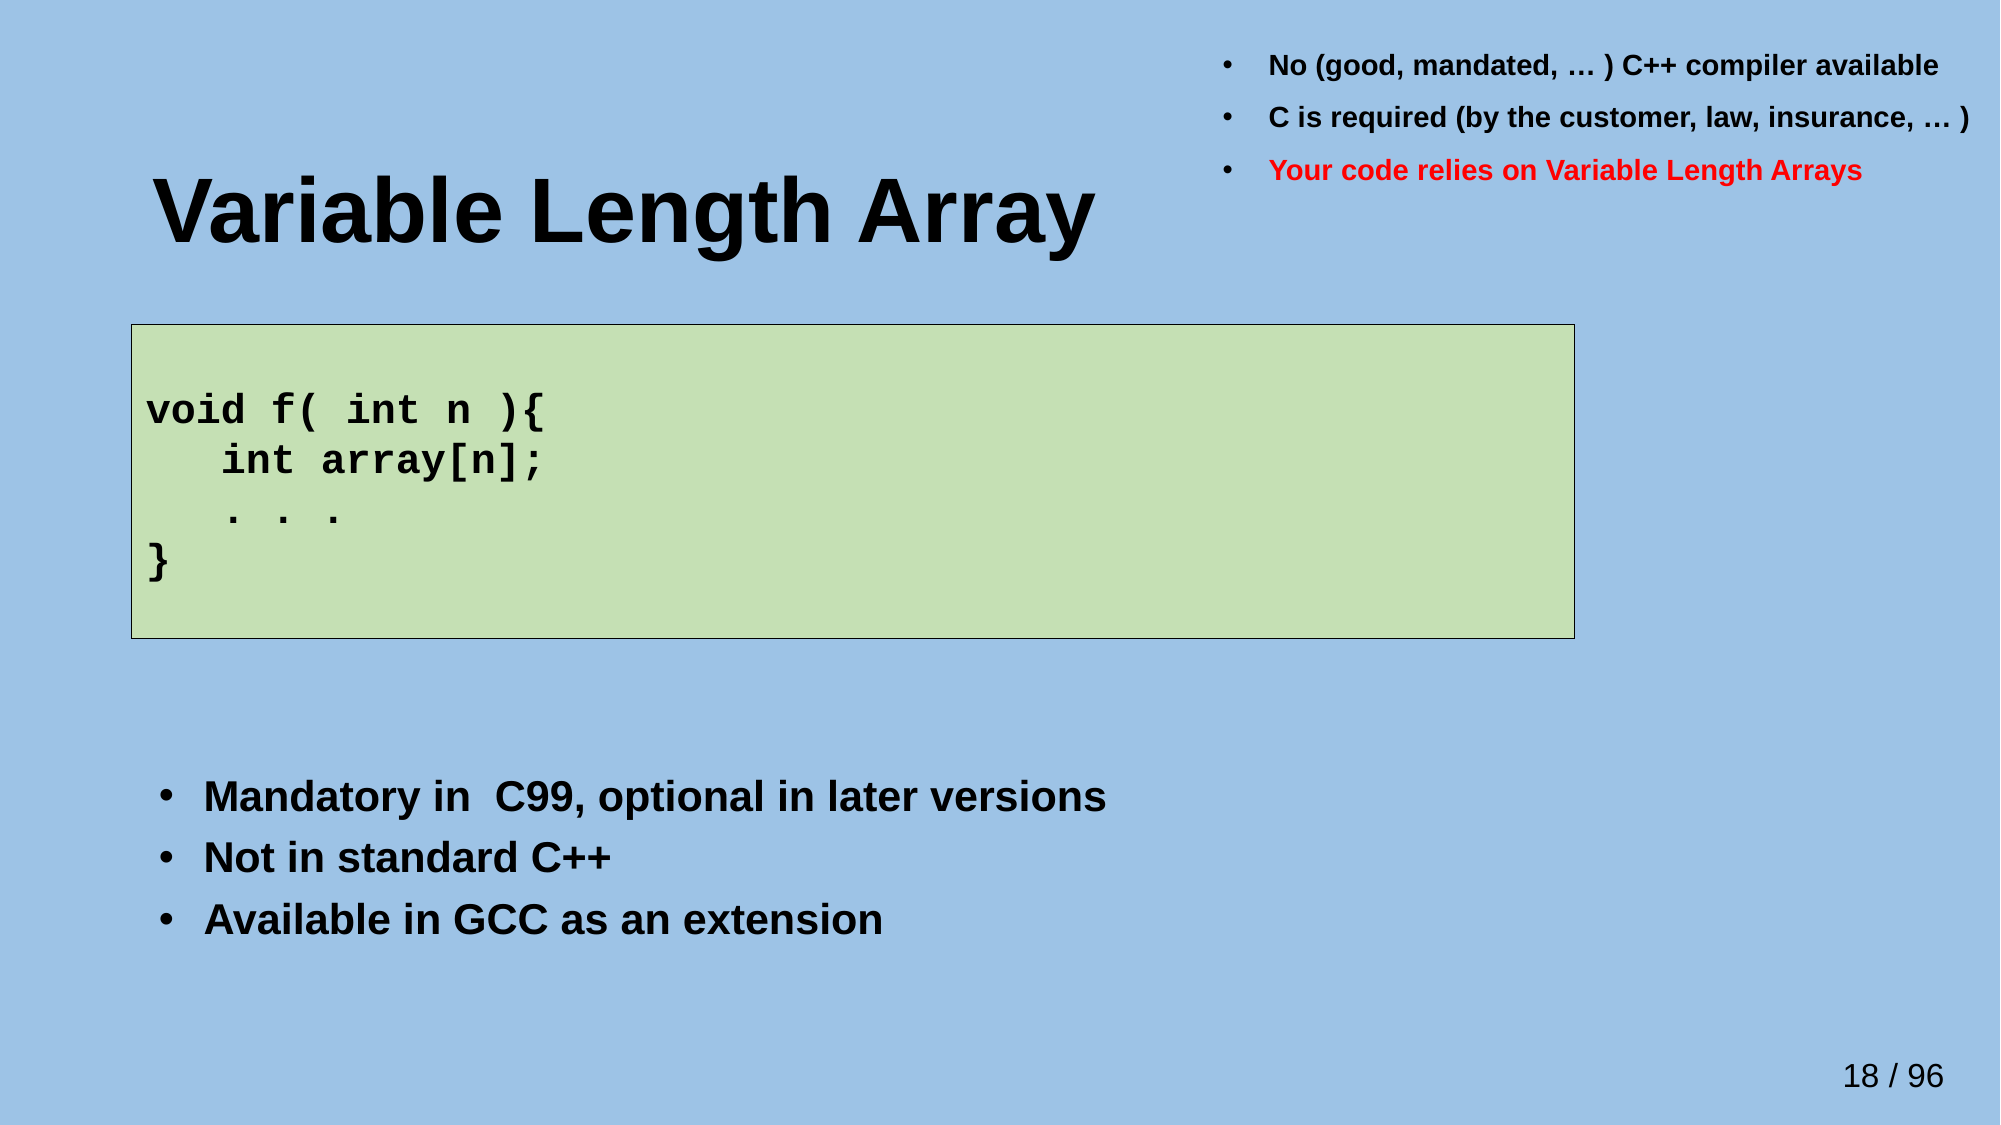

No (good, mandated, … ) C++ compiler available
 C is required (by the customer, law, insurance, … )
 Your code relies on Variable Length Arrays

# Variable Length Array

void f( int n ){
   int array[n];
   . . .
}

 Mandatory in  C99, optional in later versions
 Not in standard C++
 Available in GCC as an extension